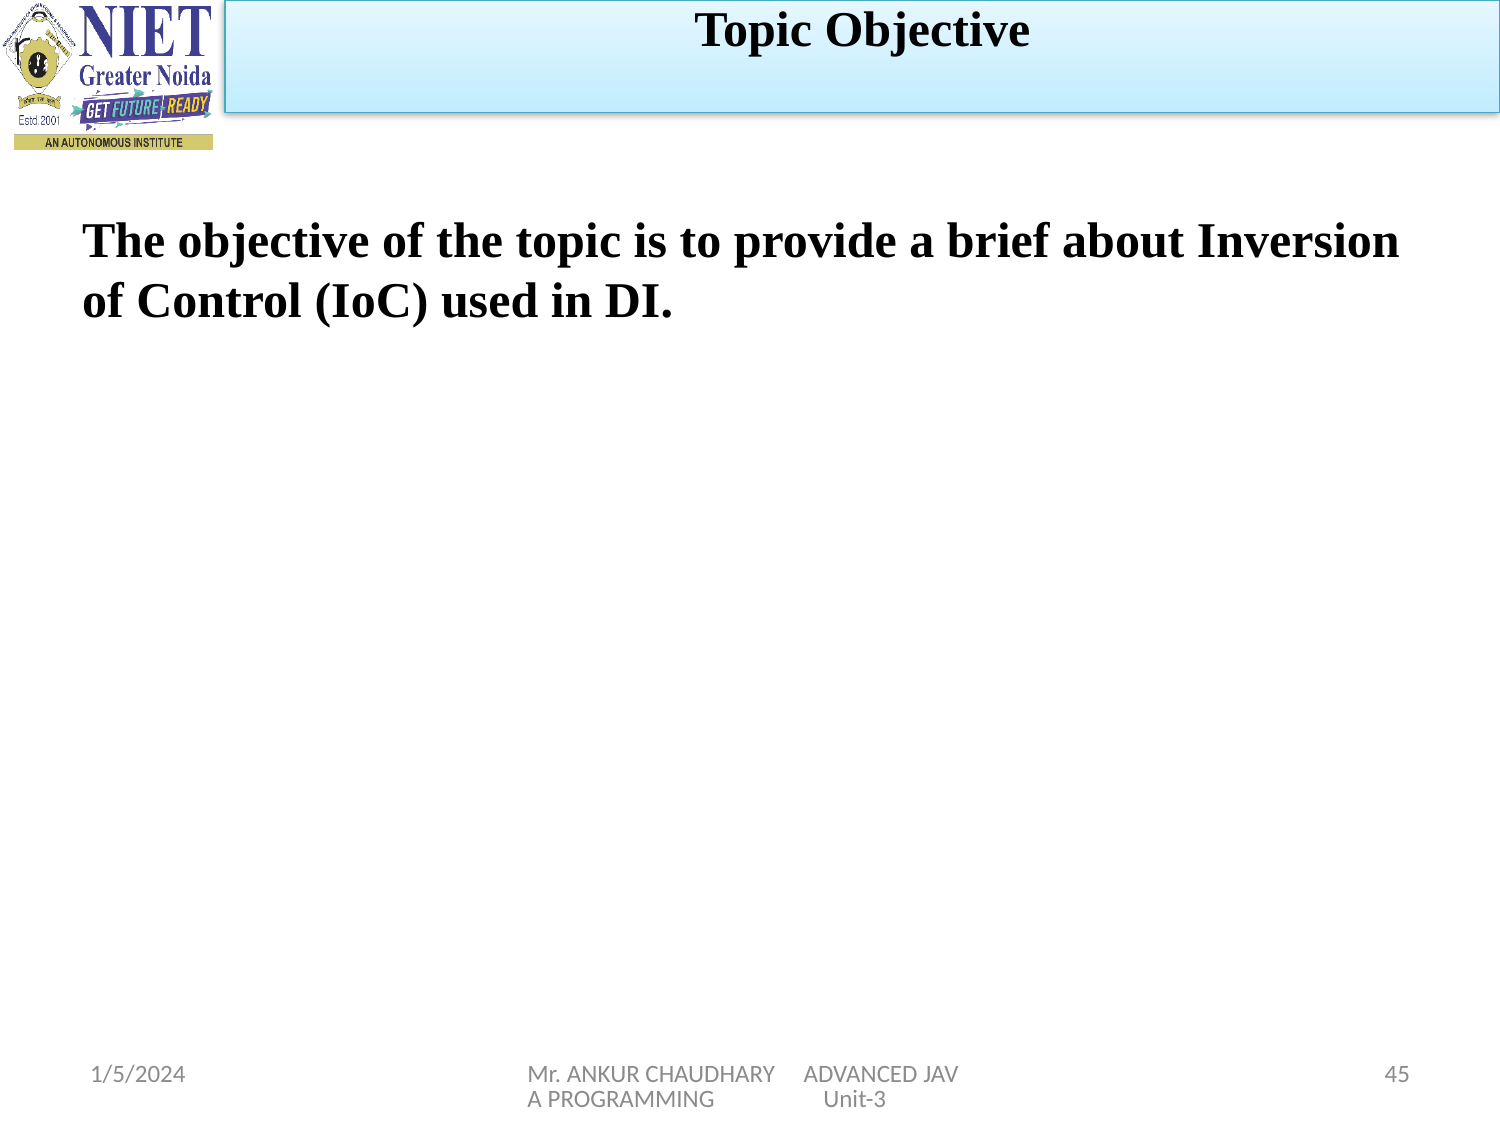

Topic Objective

The objective of the topic is to provide a brief about Inversion of Control (IoC) used in DI.
1/5/2024
Mr. ANKUR CHAUDHARY     ADVANCED JAVA PROGRAMMING                   Unit-3
45